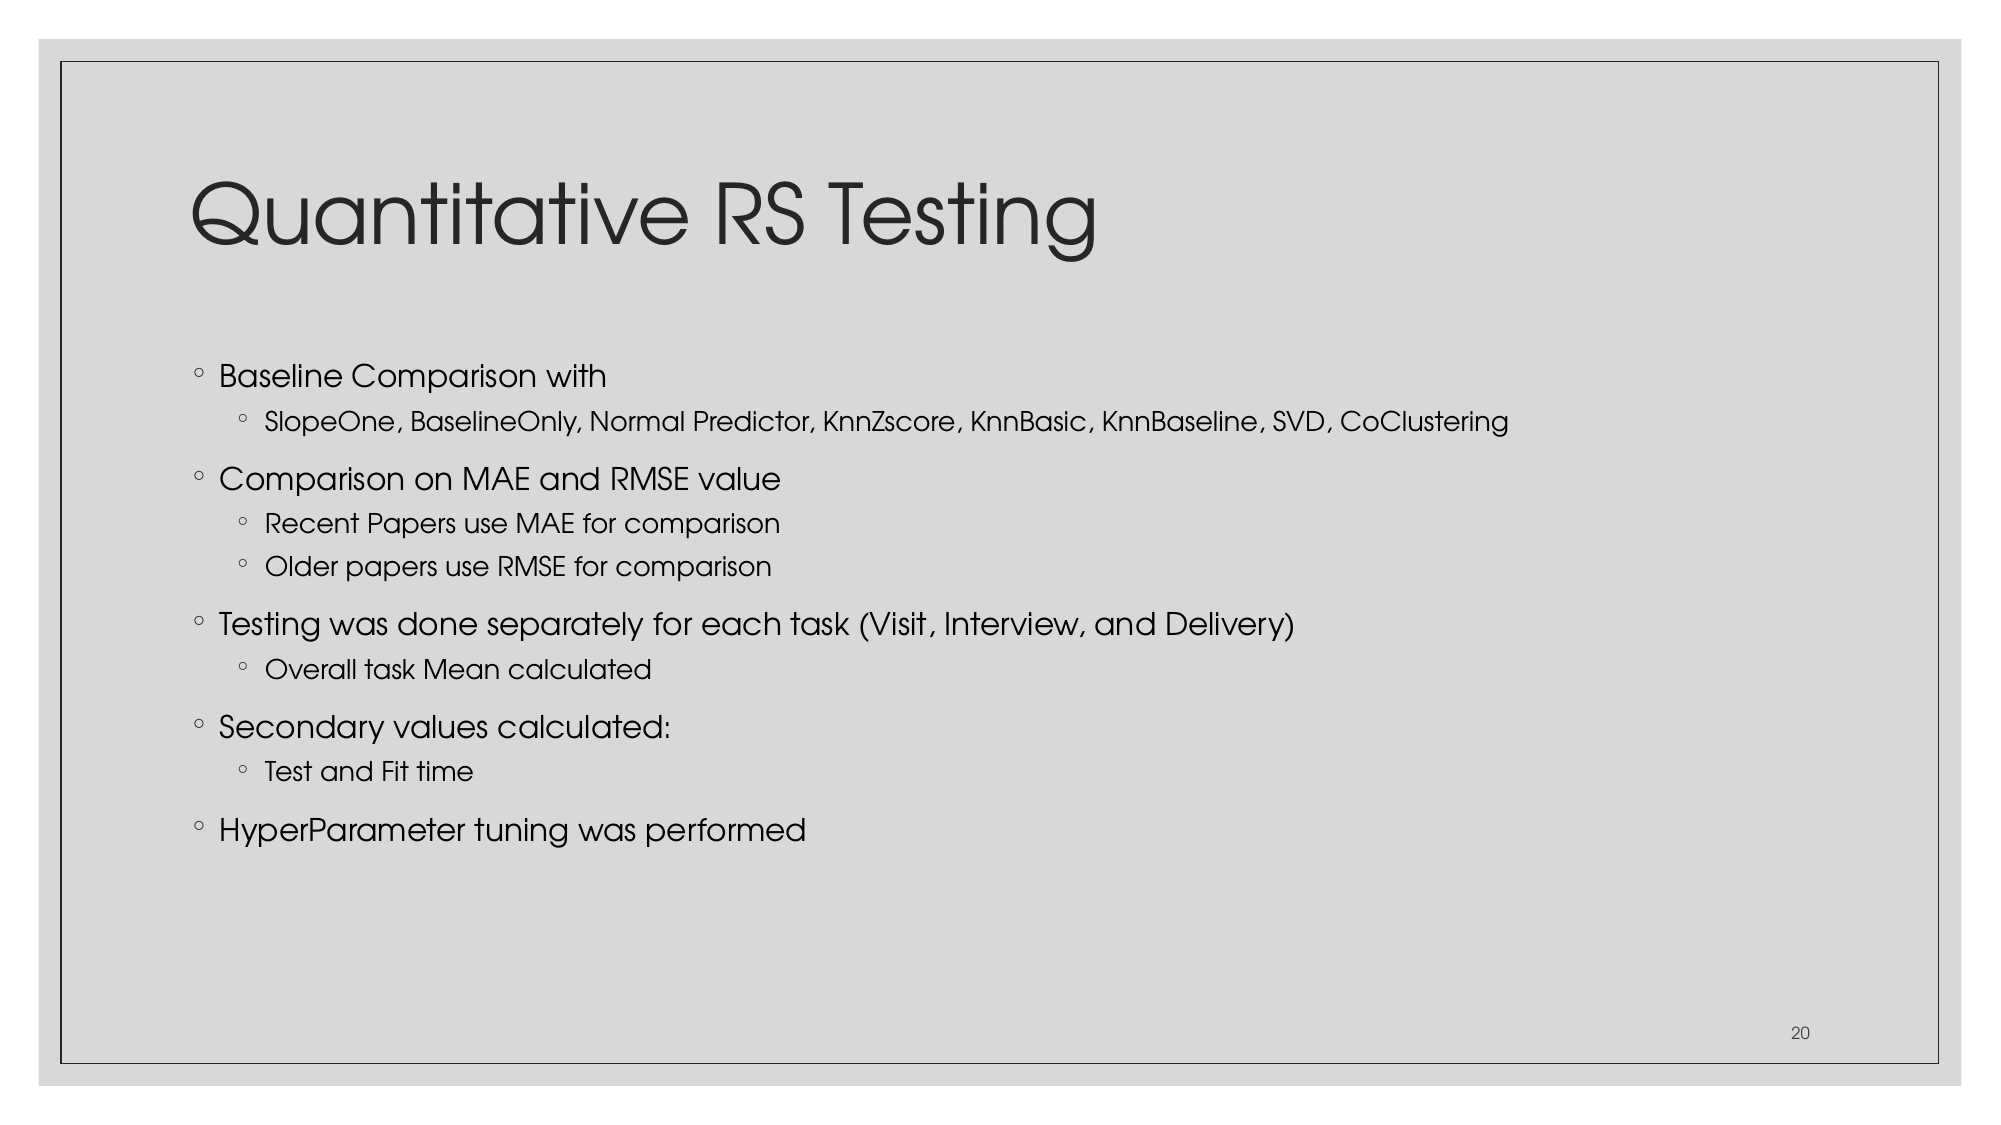

# Quantitative RS Testing
Baseline Comparison with
SlopeOne, BaselineOnly, Normal Predictor, KnnZscore, KnnBasic, KnnBaseline, SVD, CoClustering
Comparison on MAE and RMSE value
Recent Papers use MAE for comparison
Older papers use RMSE for comparison
Testing was done separately for each task (Visit, Interview, and Delivery)
Overall task Mean calculated
Secondary values calculated:
Test and Fit time
HyperParameter tuning was performed
20